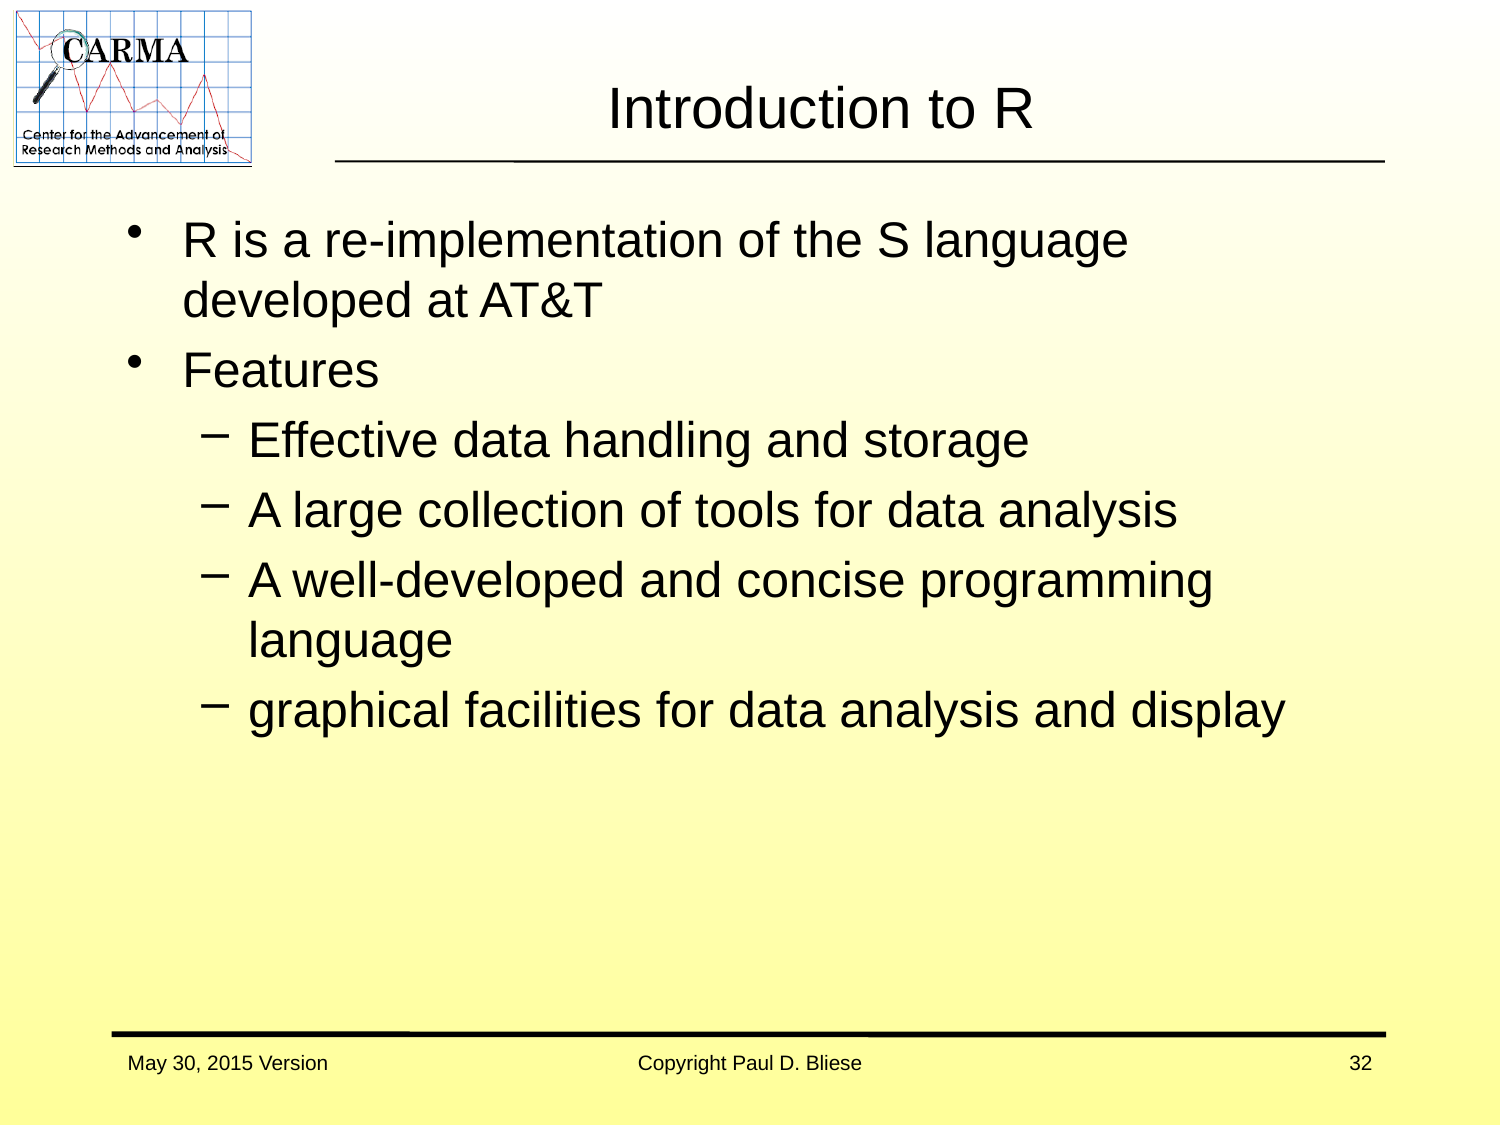

# Introduction to R
R is a re-implementation of the S language developed at AT&T
Features
Effective data handling and storage
A large collection of tools for data analysis
A well-developed and concise programming language
graphical facilities for data analysis and display

May 30, 2015 Version
Copyright Paul D. Bliese
32